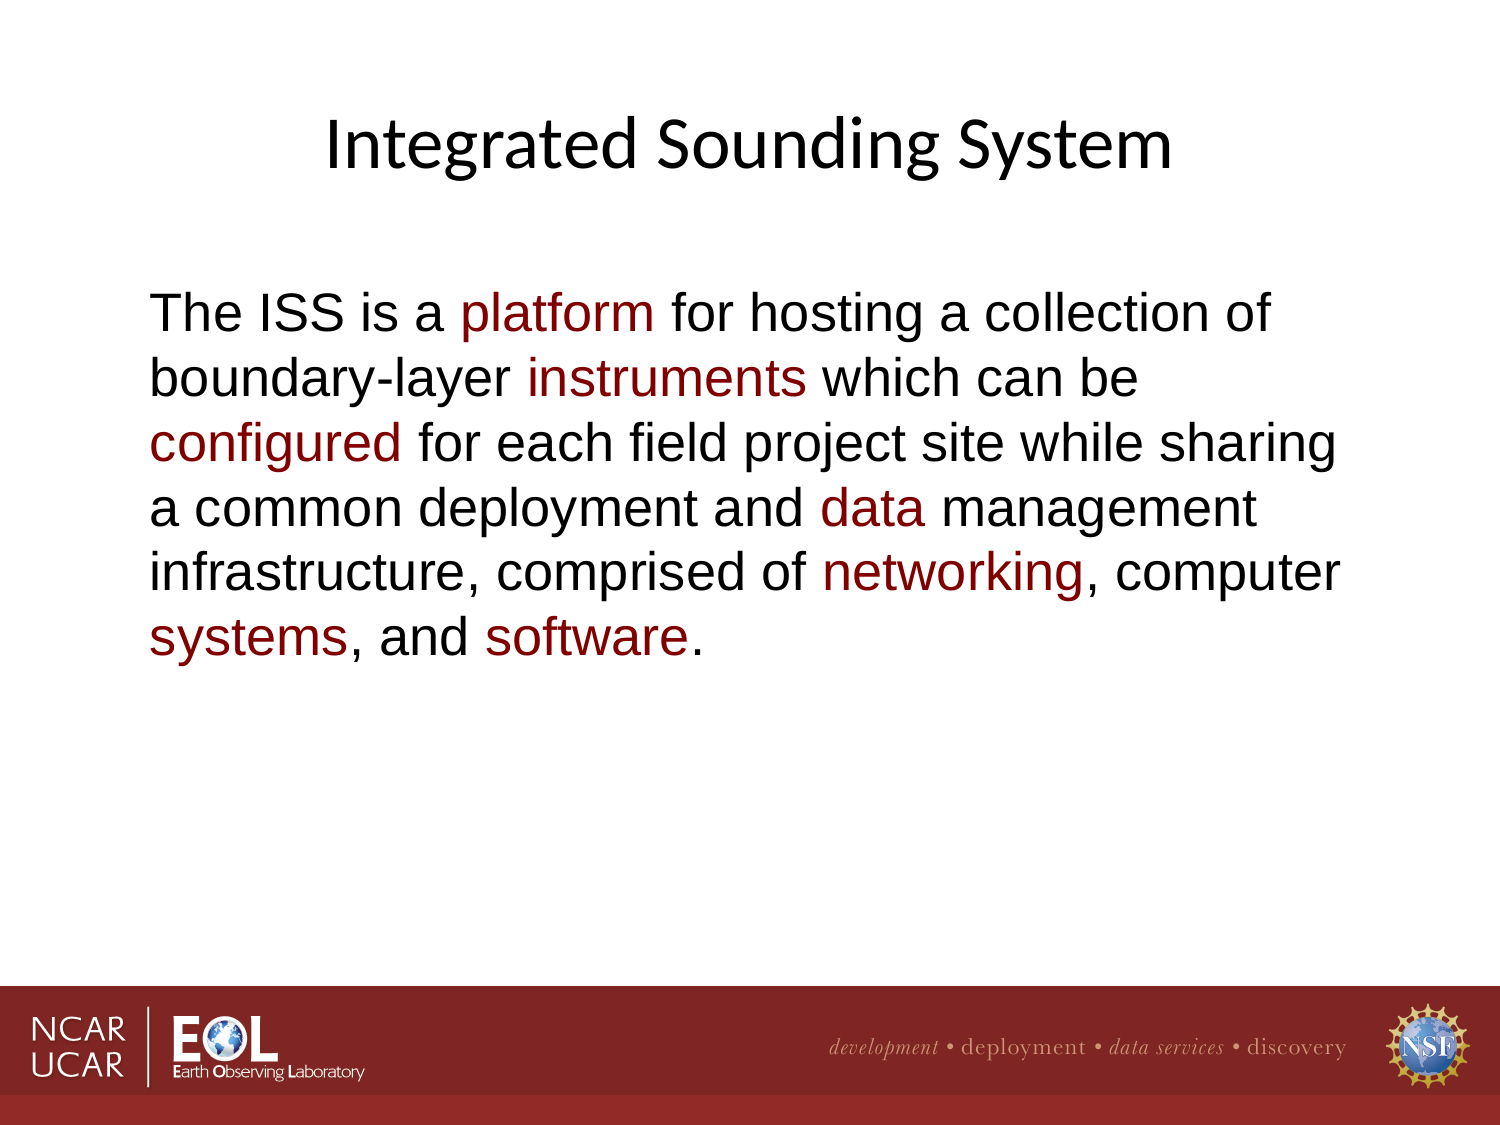

Integrated Sounding System
The ISS is a platform for hosting a collection of boundary-layer instruments which can be configured for each field project site while sharing a common deployment and data management infrastructure, comprised of networking, computer systems, and software.